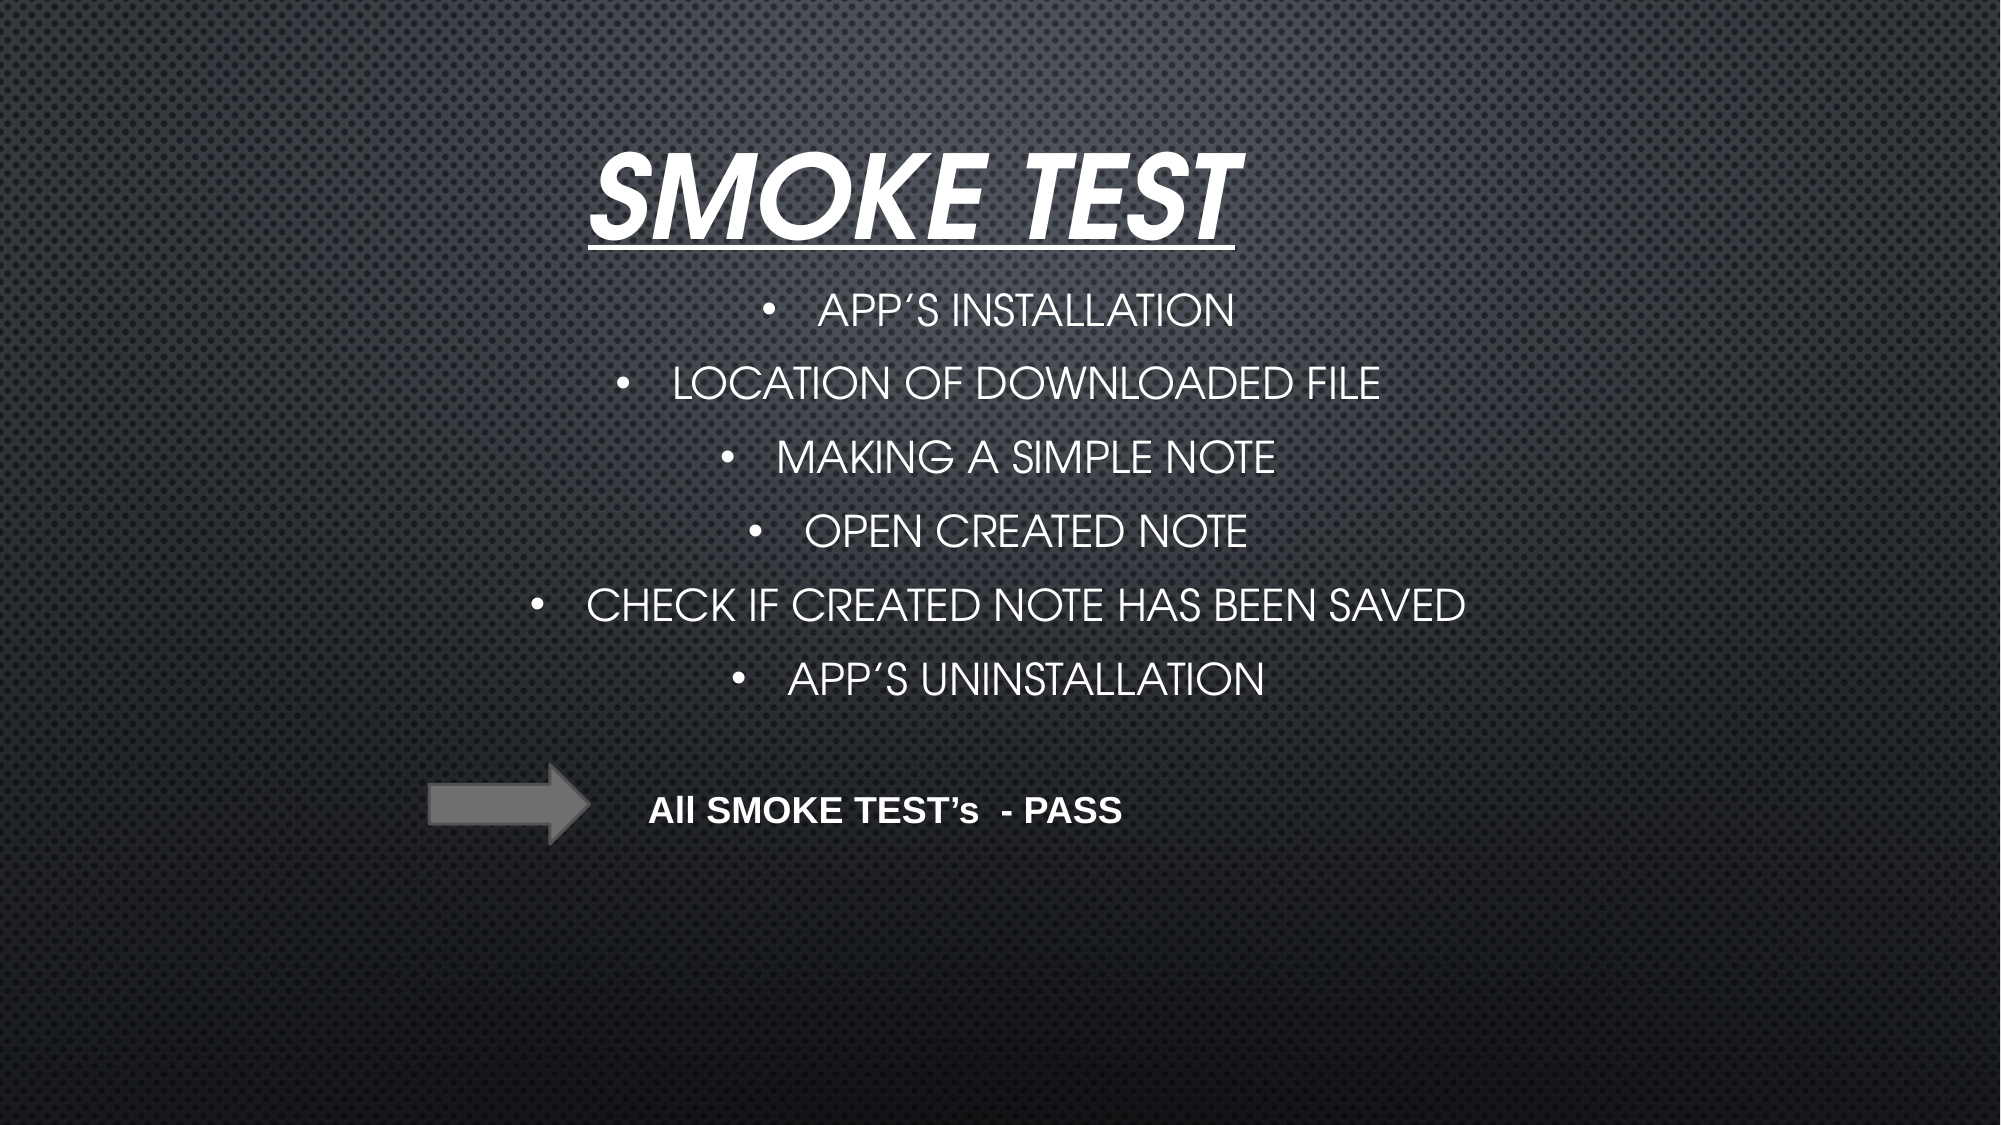

# SMOKE TEST
App’s Installation
Location of downloaded file
Making a simple NOTE
Open created NOTE
Check if created NOTE has been saved
App’s Uninstallation

All SMOKE TEST’s  - PASS